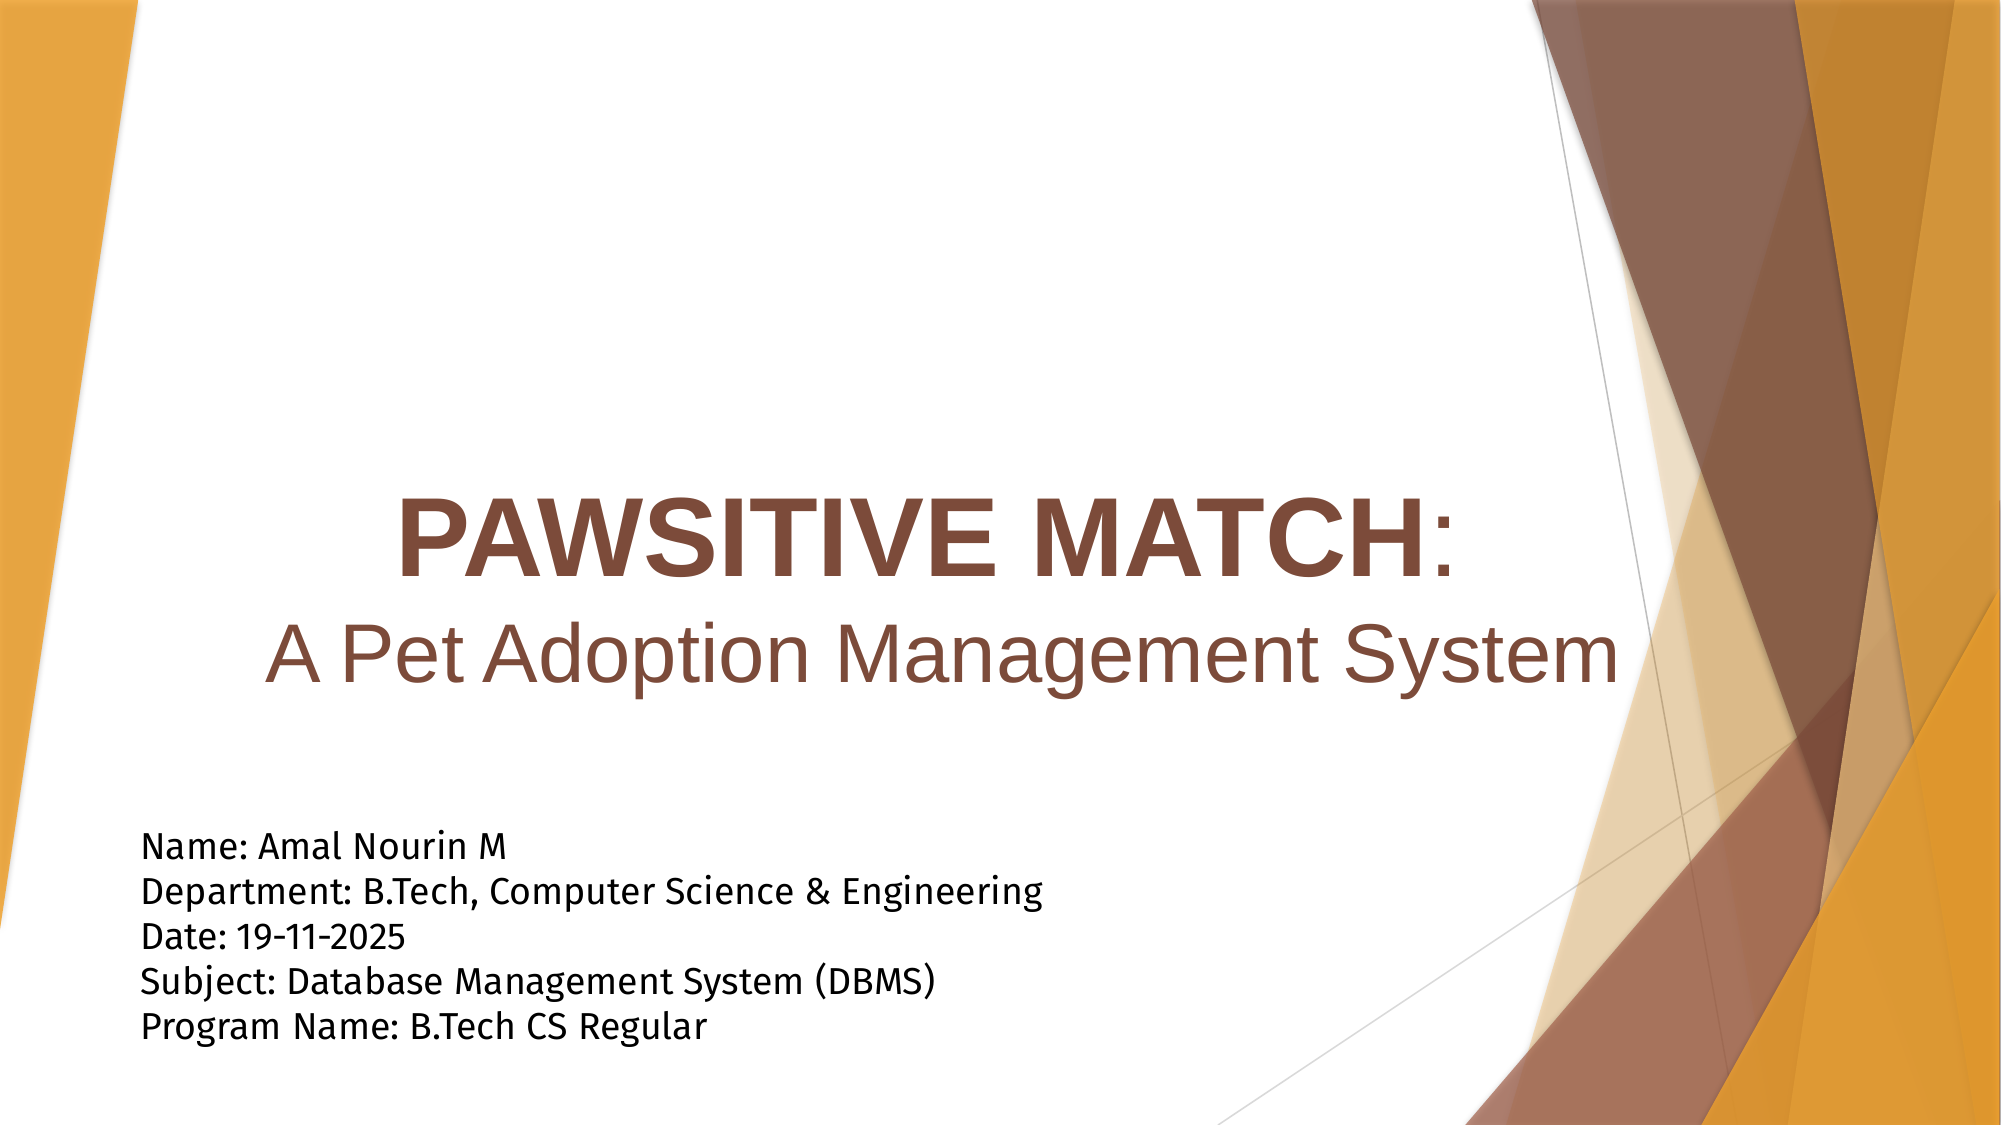

# PAWSITIVE MATCH: A Pet Adoption Management System
Name: Amal Nourin M
Department: B.Tech, Computer Science & Engineering
Date: 19-11-2025
Subject: Database Management System (DBMS)
Program Name: B.Tech CS Regular